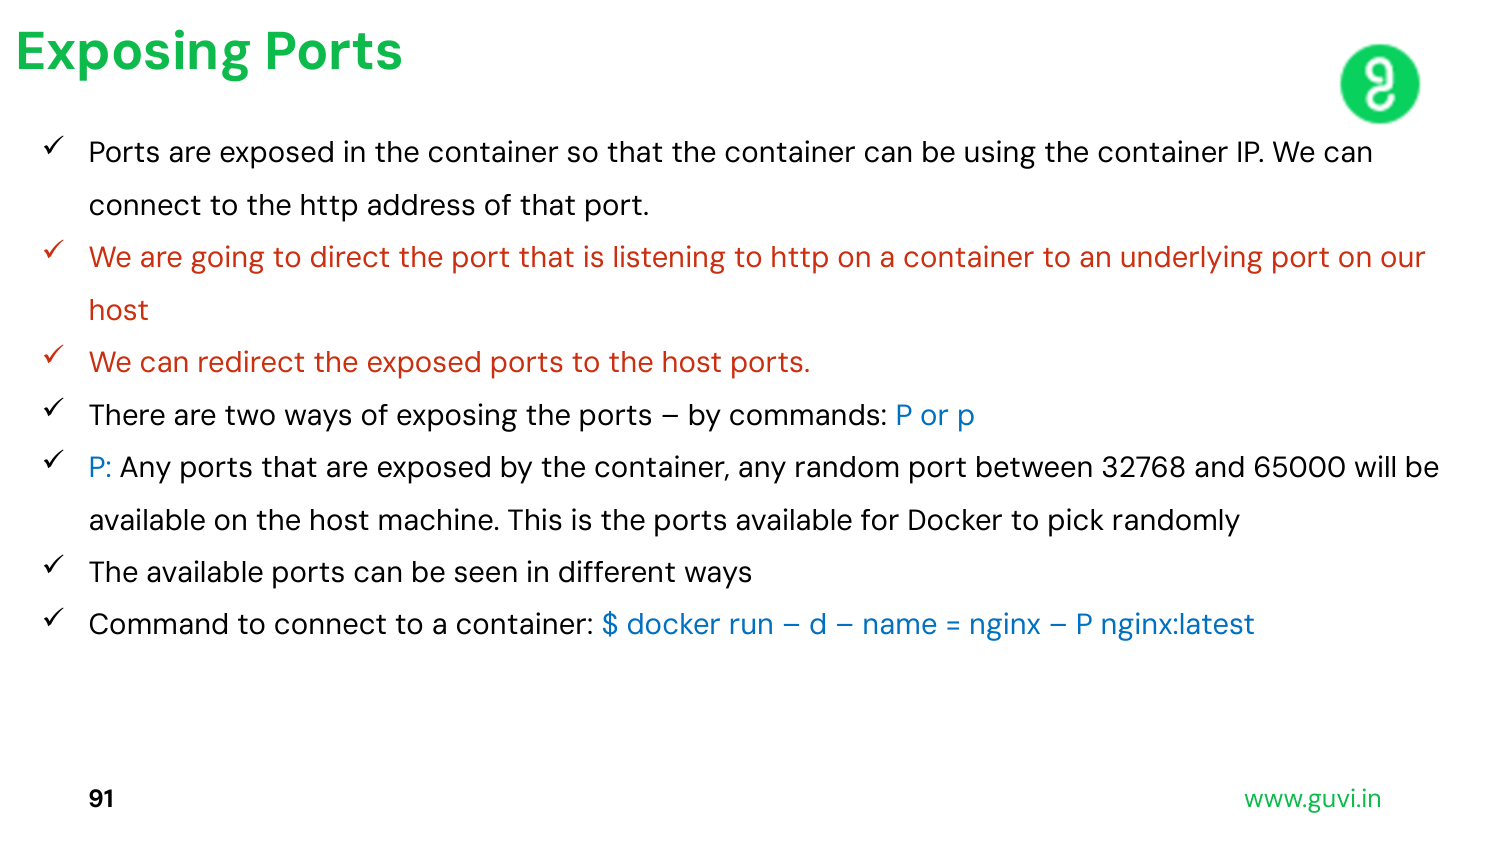

Exposing Ports
Ports are exposed in the container so that the container can be using the container IP. We can connect to the http address of that port.
We are going to direct the port that is listening to http on a container to an underlying port on our host
We can redirect the exposed ports to the host ports.
There are two ways of exposing the ports – by commands: P or p
P: Any ports that are exposed by the container, any random port between 32768 and 65000 will be available on the host machine. This is the ports available for Docker to pick randomly
The available ports can be seen in different ways
Command to connect to a container: $ docker run – d – name = nginx – P nginx:latest
91
www.guvi.in